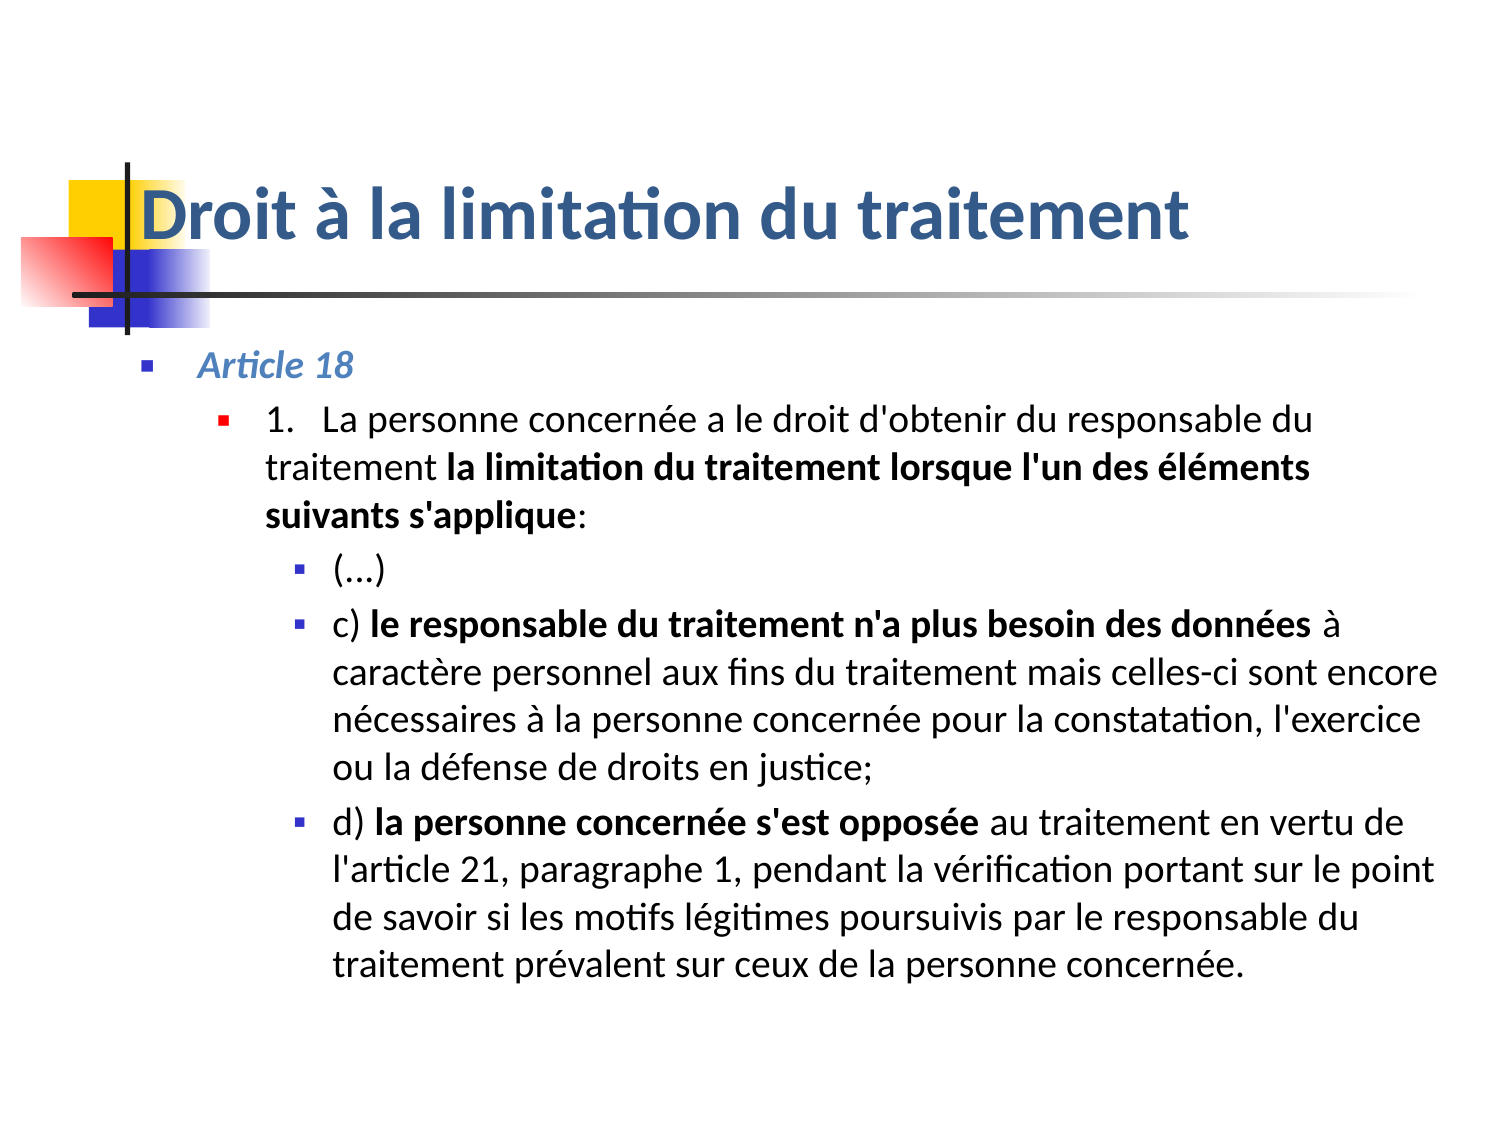

# Droit à la limitation du traitement
Article 18
1.   La personne concernée a le droit d'obtenir du responsable du traitement la limitation du traitement lorsque l'un des éléments suivants s'applique:
(...)
c) le responsable du traitement n'a plus besoin des données à caractère personnel aux fins du traitement mais celles-ci sont encore nécessaires à la personne concernée pour la constatation, l'exercice ou la défense de droits en justice;
d) la personne concernée s'est opposée au traitement en vertu de l'article 21, paragraphe 1, pendant la vérification portant sur le point de savoir si les motifs légitimes poursuivis par le responsable du traitement prévalent sur ceux de la personne concernée.